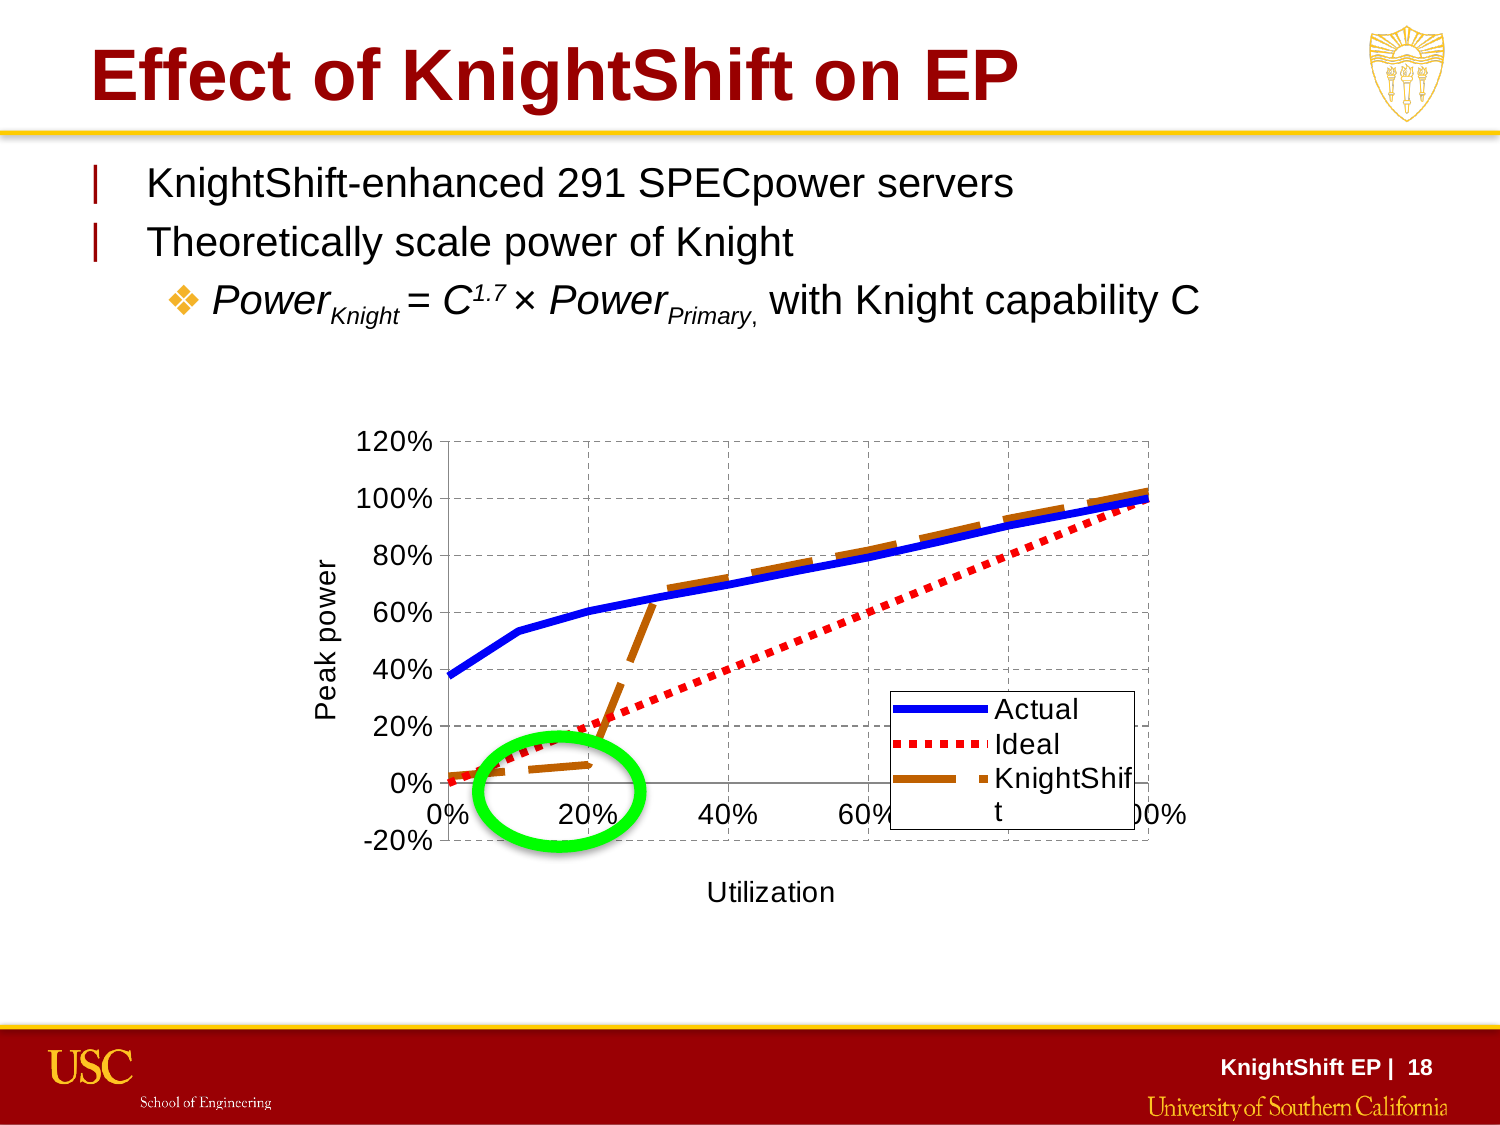

# Effect of KnightShift on EP
KnightShift-enhanced 291 SPECpower servers
Theoretically scale power of Knight
PowerKnight = C1.7 × PowerPrimary, with Knight capability C

### Chart

| Category | Actual | Ideal | KnightShift |
|---|---|---|---|
KnightShift EP |  18